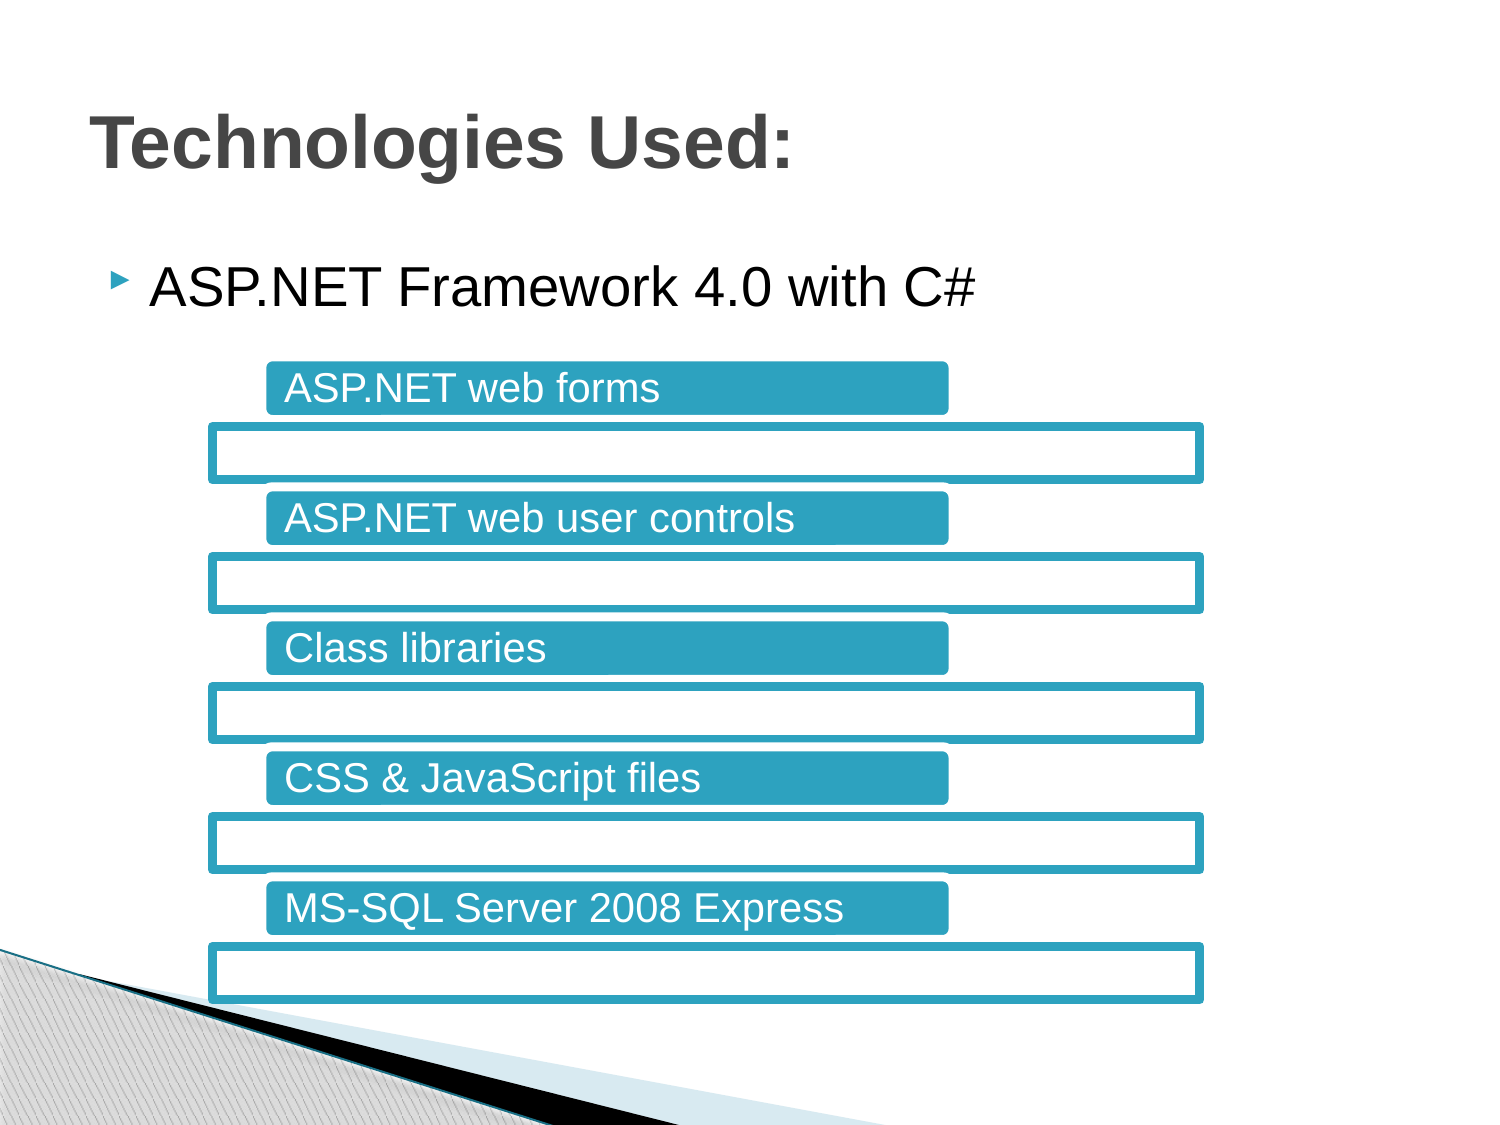

# Technologies Used:
ASP.NET Framework 4.0 with C#

ASP.NET web forms
ASP.NET web user controls
Class libraries
CSS & JavaScript files
MS-SQL Server 2008 Express